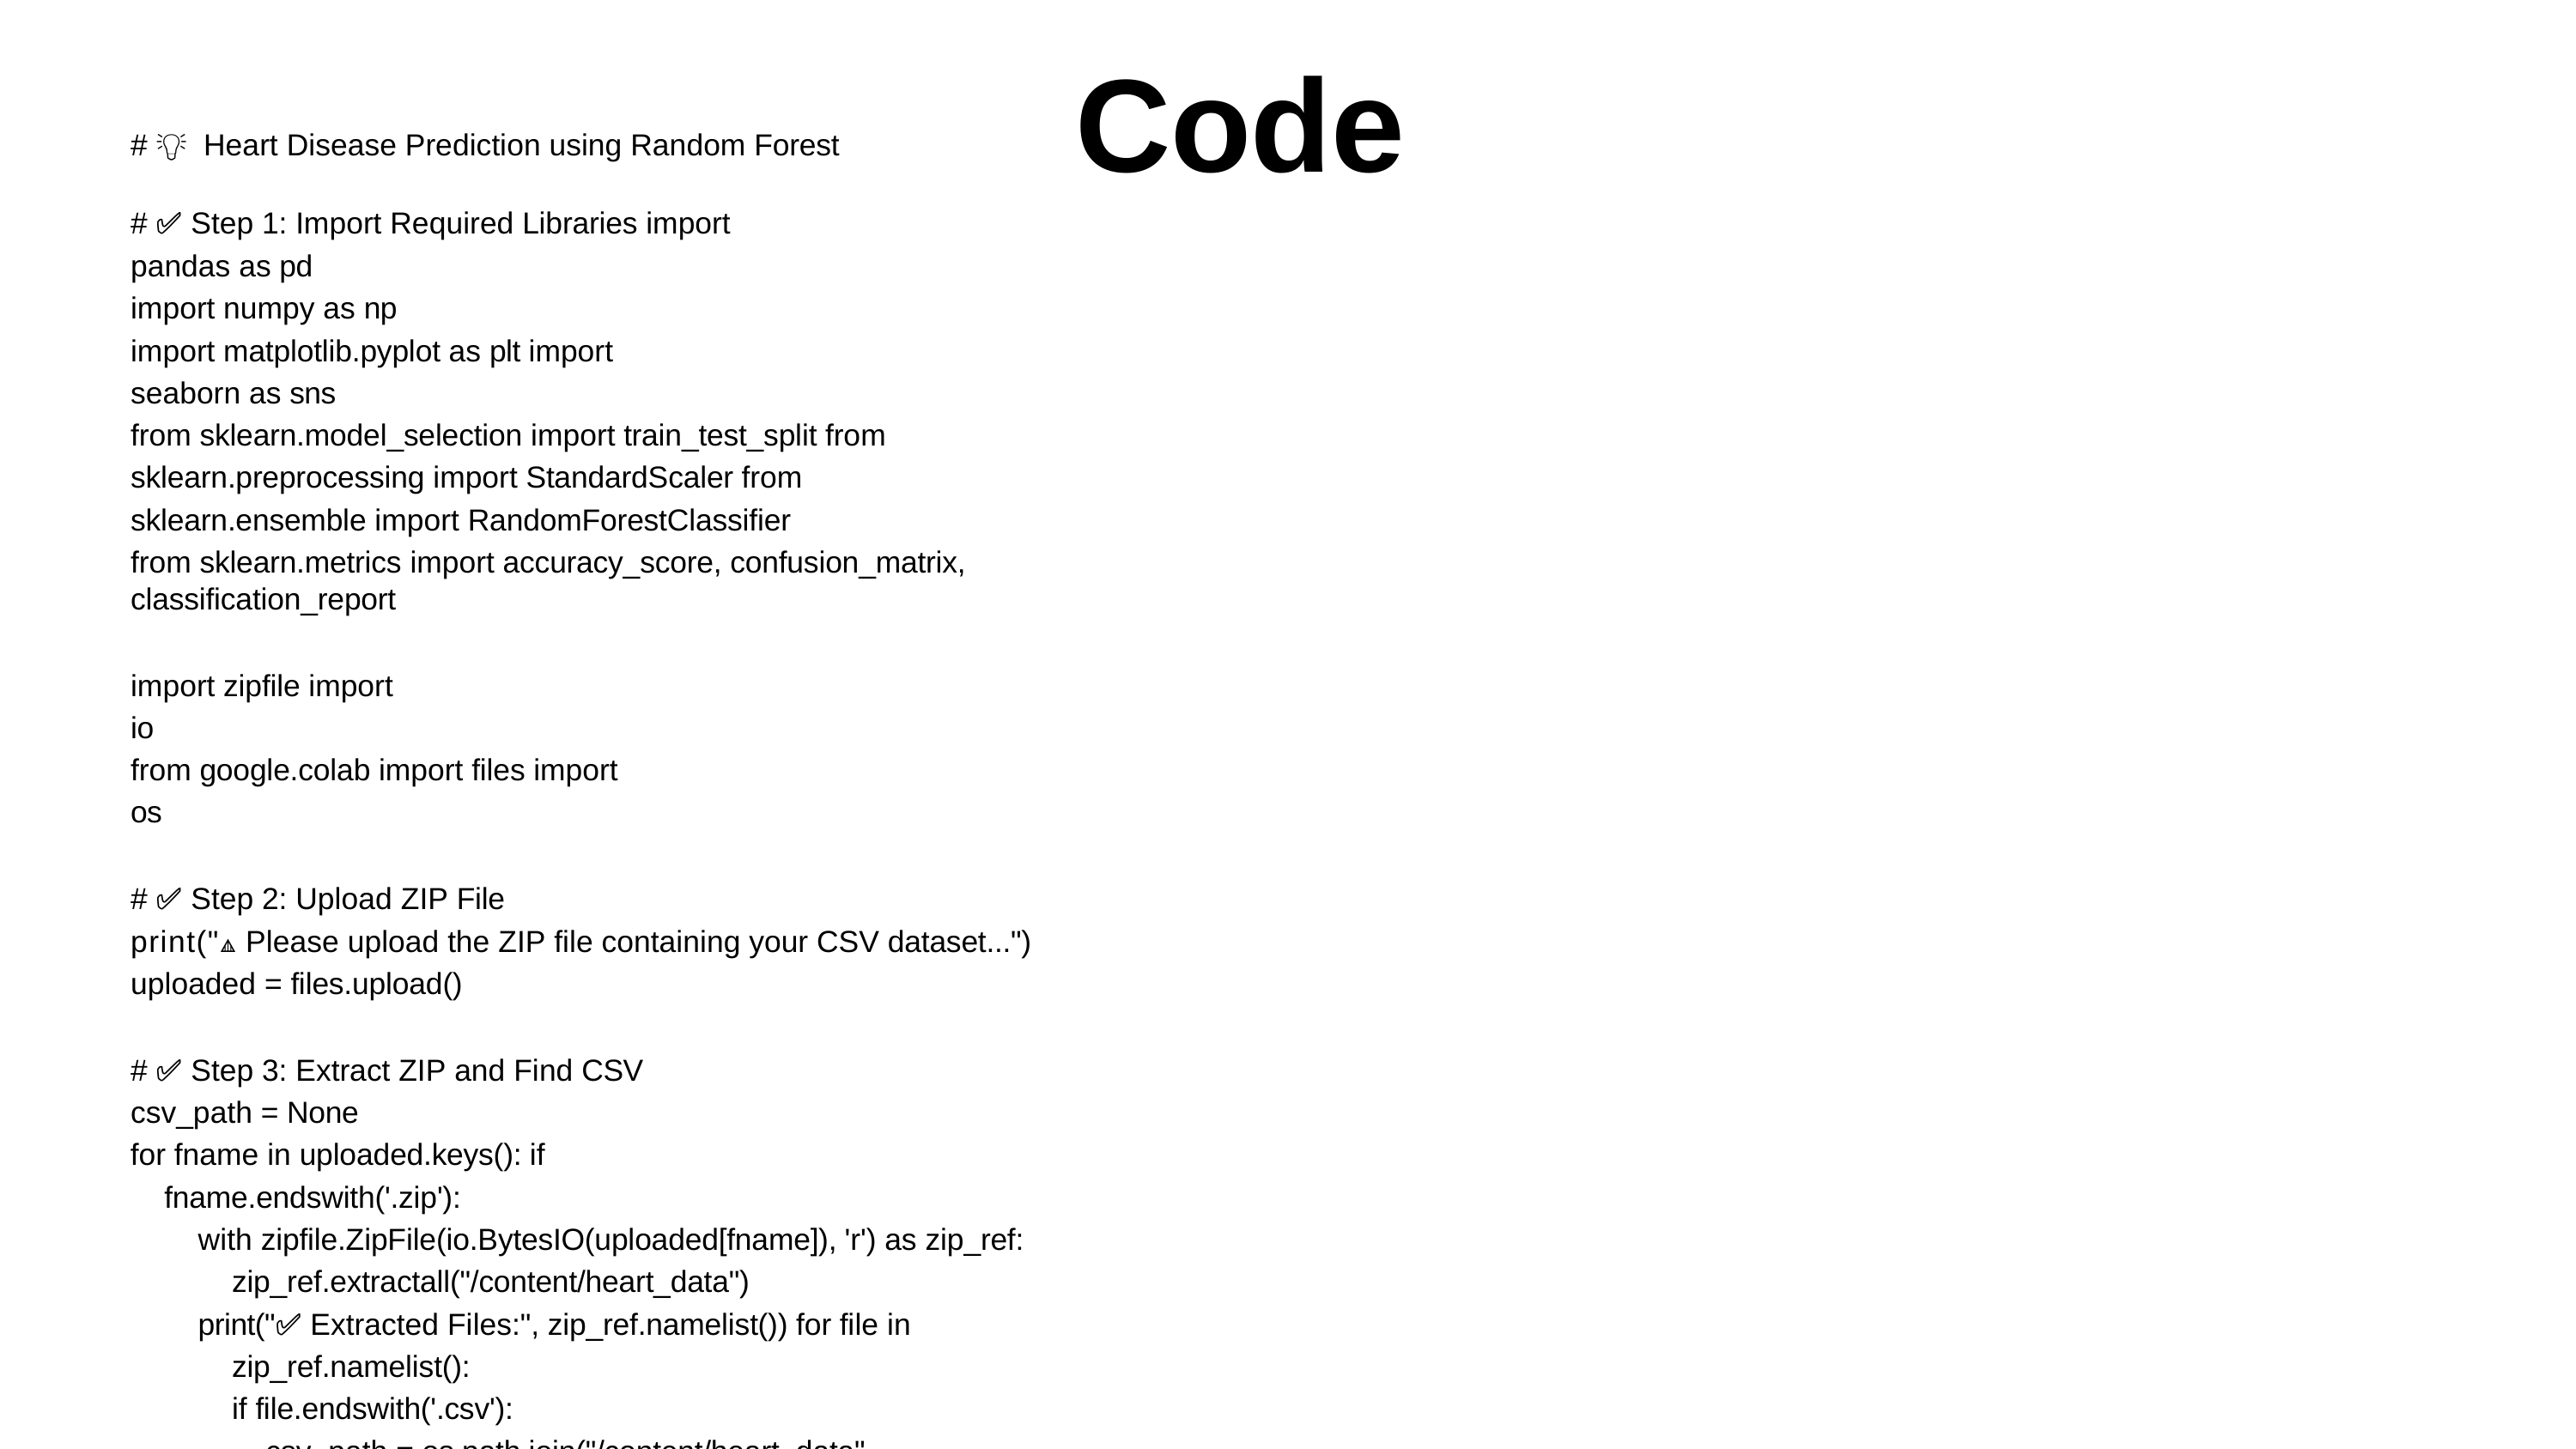

# Code
# 💡 Heart Disease Prediction using Random Forest
# ✅ Step 1: Import Required Libraries import pandas as pd
import numpy as np
import matplotlib.pyplot as plt import seaborn as sns
from sklearn.model_selection import train_test_split from sklearn.preprocessing import StandardScaler from sklearn.ensemble import RandomForestClassifier
from sklearn.metrics import accuracy_score, confusion_matrix, classification_report

import zipfile import io
from google.colab import files import os

# ✅ Step 2: Upload ZIP File
print("🔼 Please upload the ZIP file containing your CSV dataset...") uploaded = files.upload()

# ✅ Step 3: Extract ZIP and Find CSV csv_path = None
for fname in uploaded.keys(): if fname.endswith('.zip'):
with zipfile.ZipFile(io.BytesIO(uploaded[fname]), 'r') as zip_ref: zip_ref.extractall("/content/heart_data")
print("✅ Extracted Files:", zip_ref.namelist()) for file in zip_ref.namelist():
if file.endswith('.csv'):
csv_path = os.path.join("/content/heart_data", file)